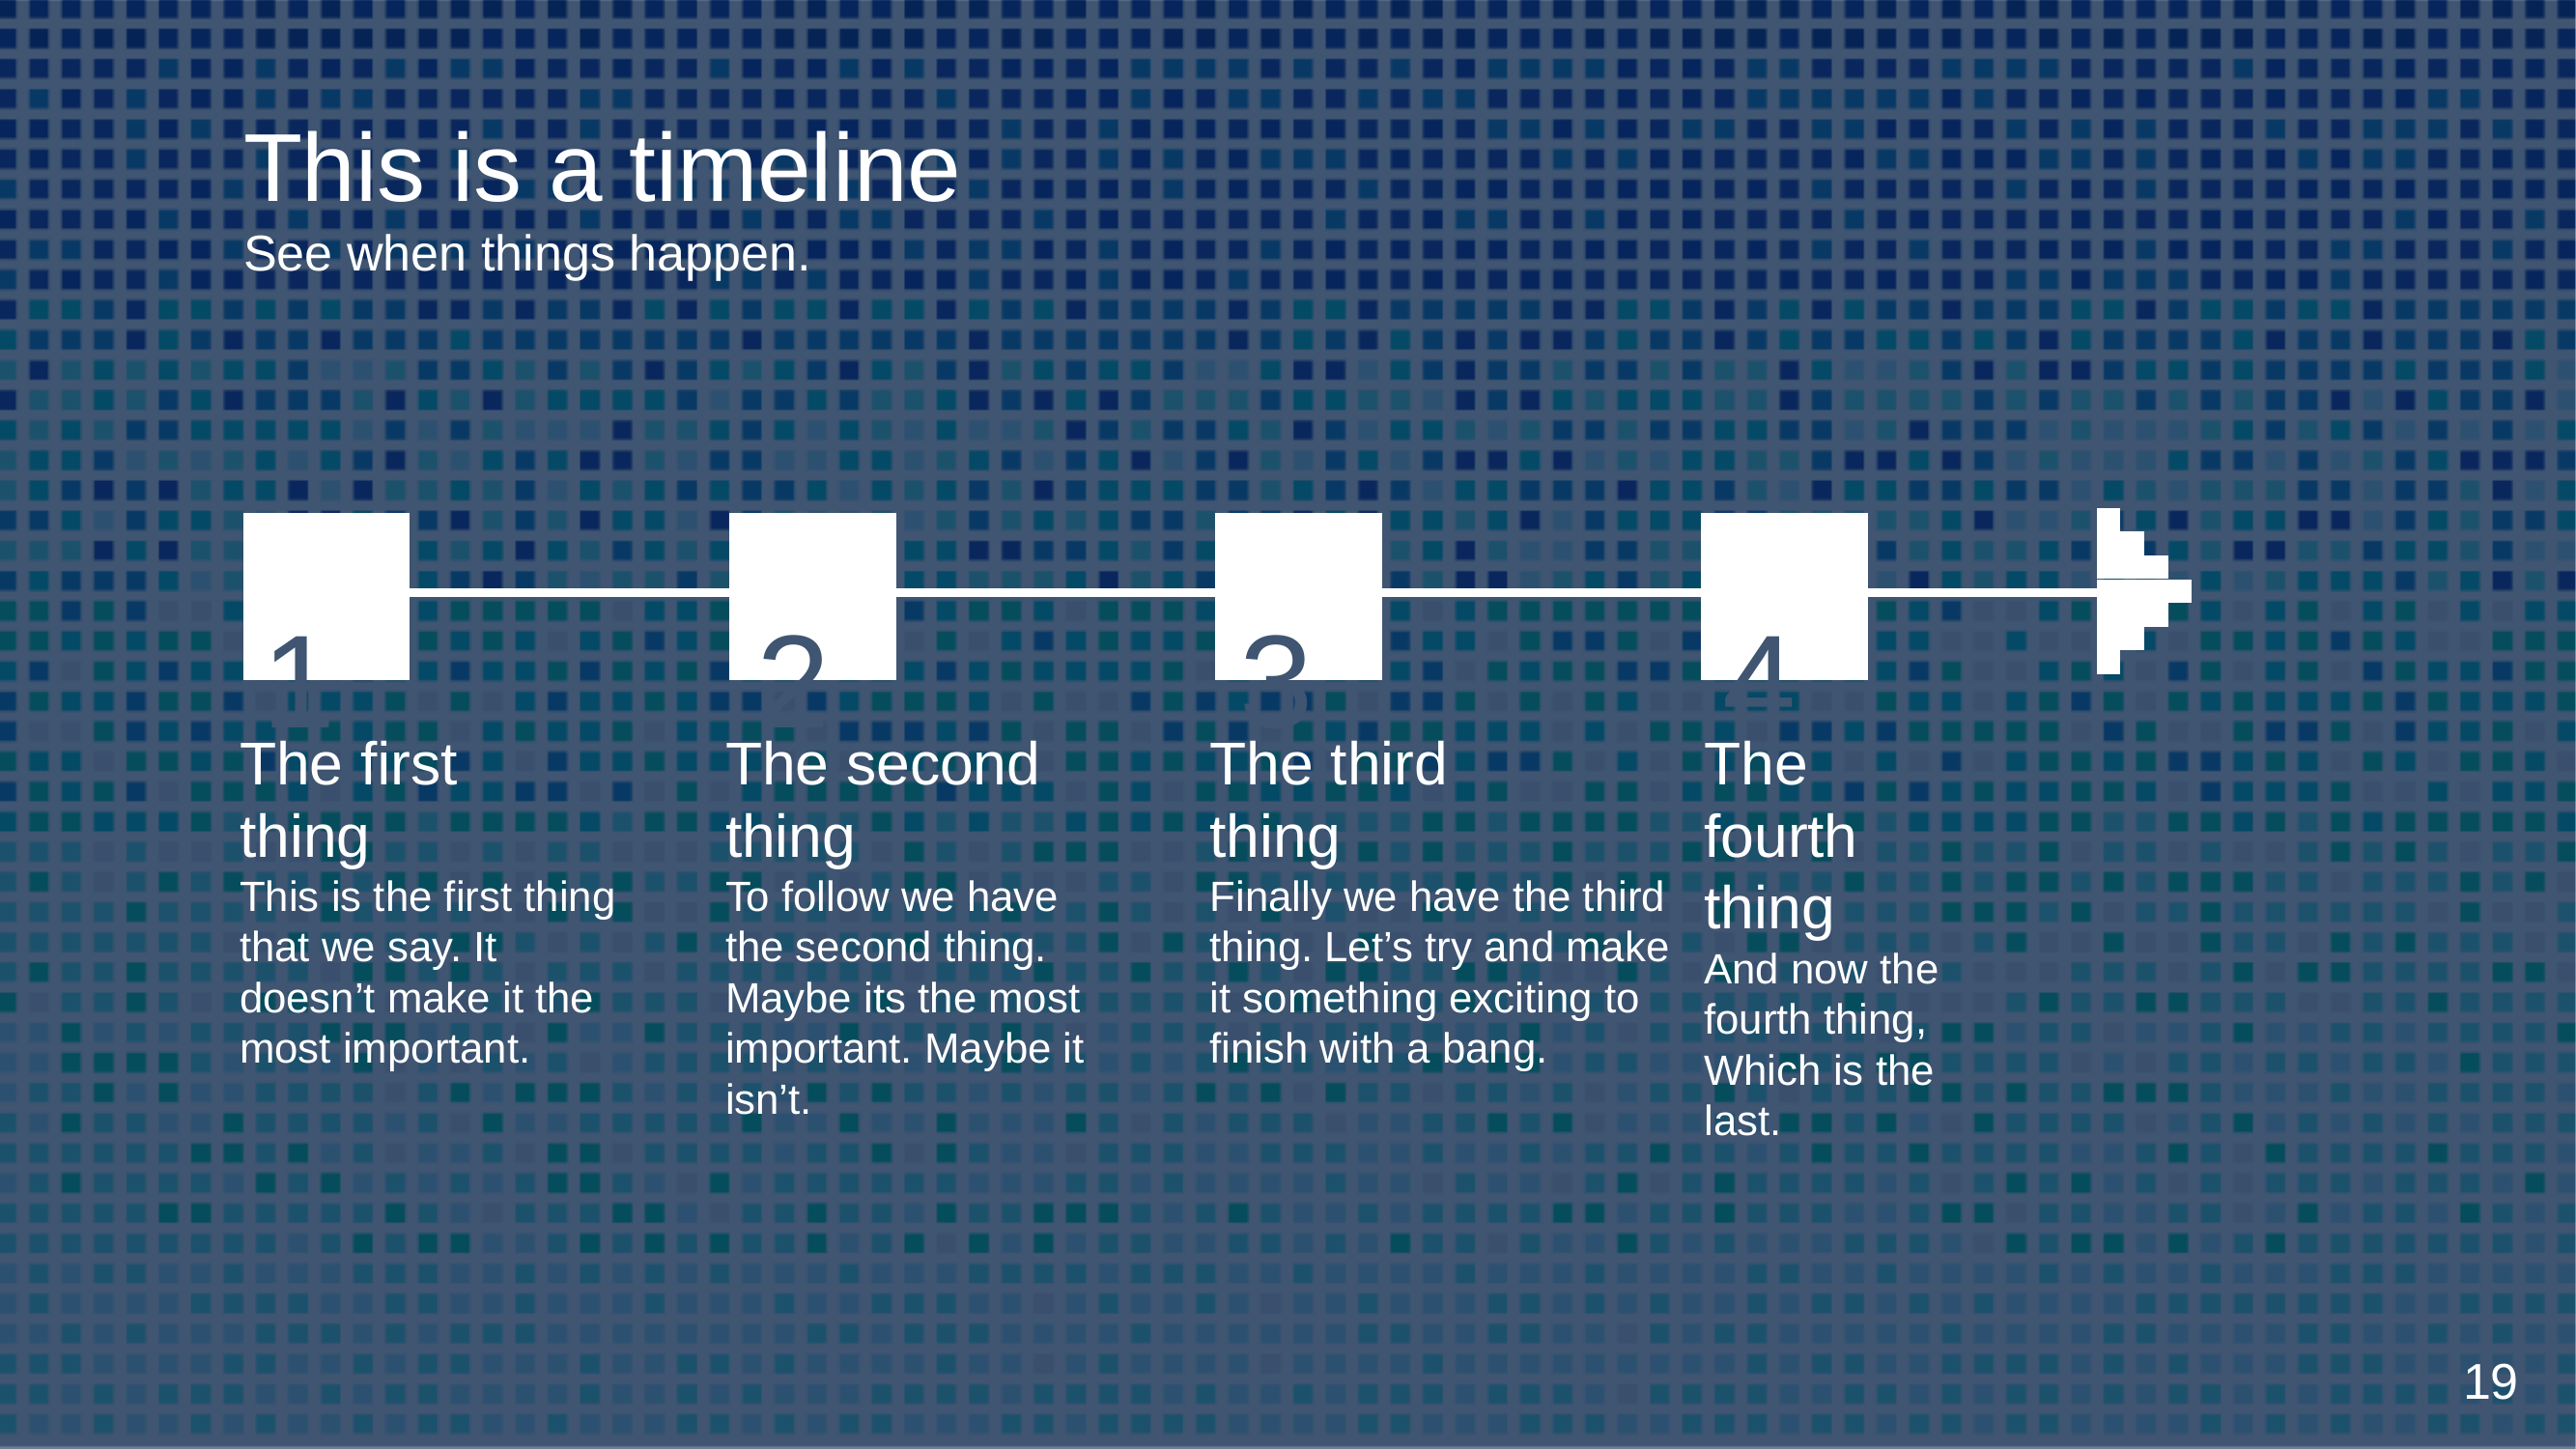

This is a timeline
See when things happen.

1
2
3
4
The ﬁrst
thing
This is the first thing that we say. It doesn’t make it the most important.
The second
thing
To follow we have the second thing. Maybe its the most important. Maybe it isn’t.
The third
thing
Finally we have the third thing. Let’s try and make it something exciting to finish with a bang.
The
fourth
thing
And now the
fourth thing,
Which is the
last.
19